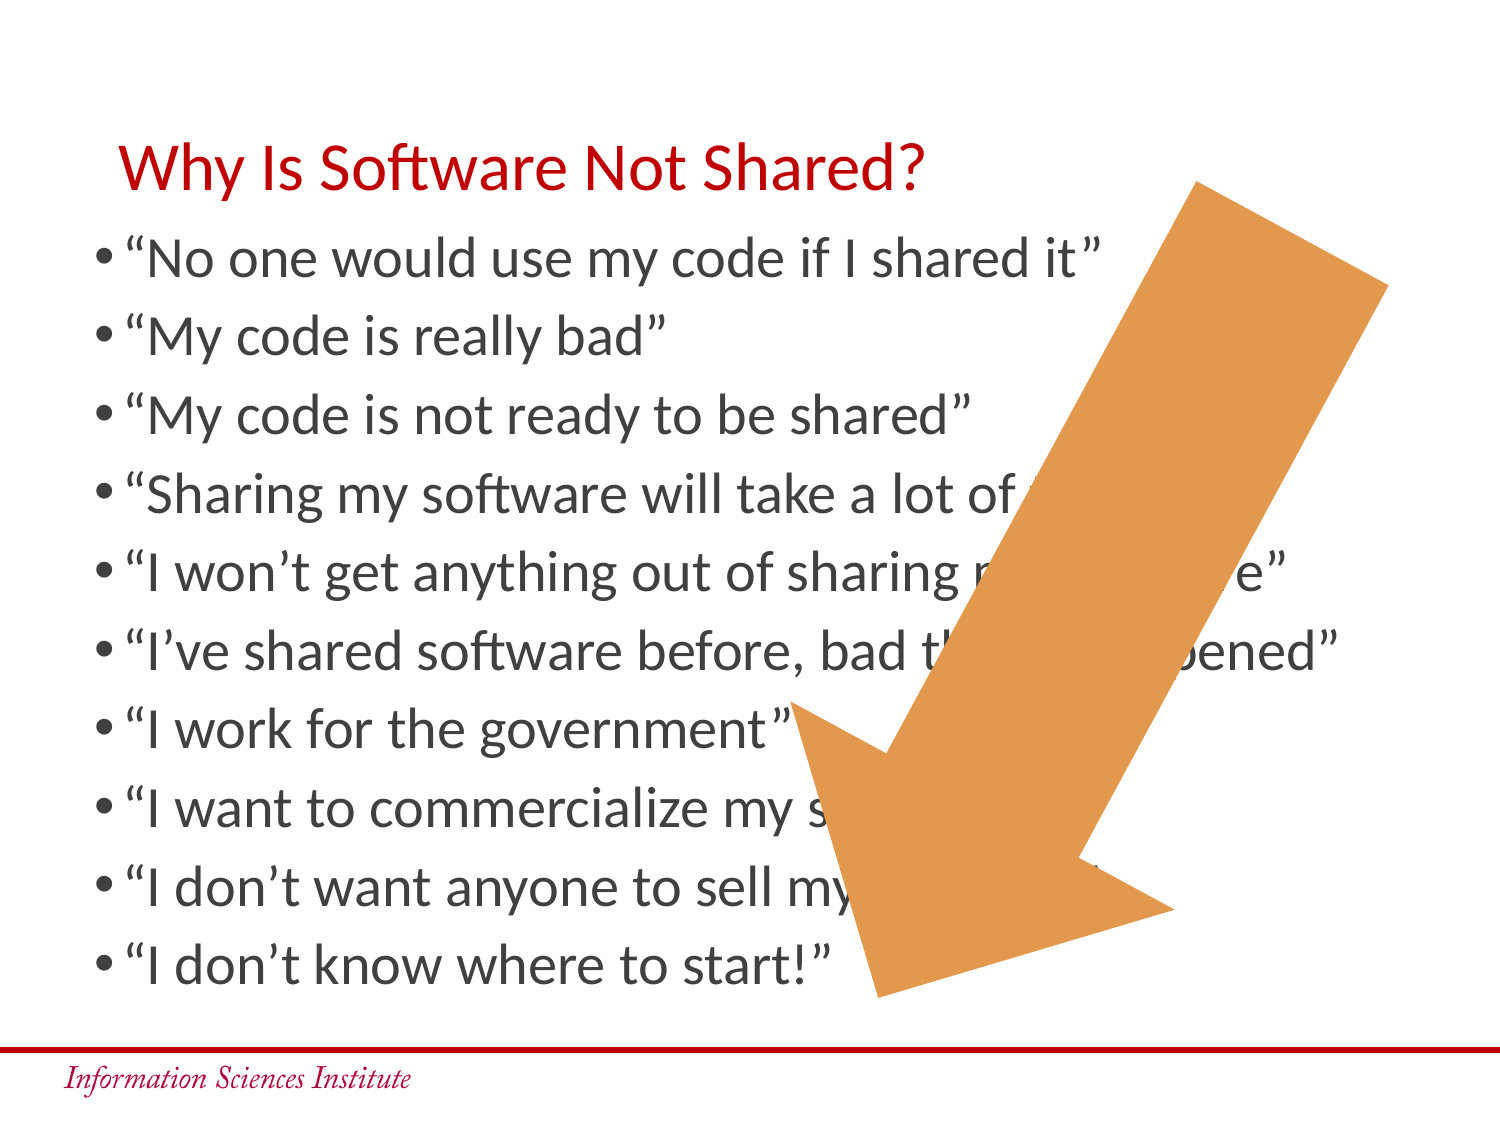

# Why Is Software Not Shared?

“No one would use my code if I shared it”
“My code is really bad”
“My code is not ready to be shared”
“Sharing my software will take a lot of time”
“I won’t get anything out of sharing my software”
“I’ve shared software before, bad things happened”
“I work for the government”
“I want to commercialize my software”
“I don’t want anyone to sell my software”
“I don’t know where to start!”